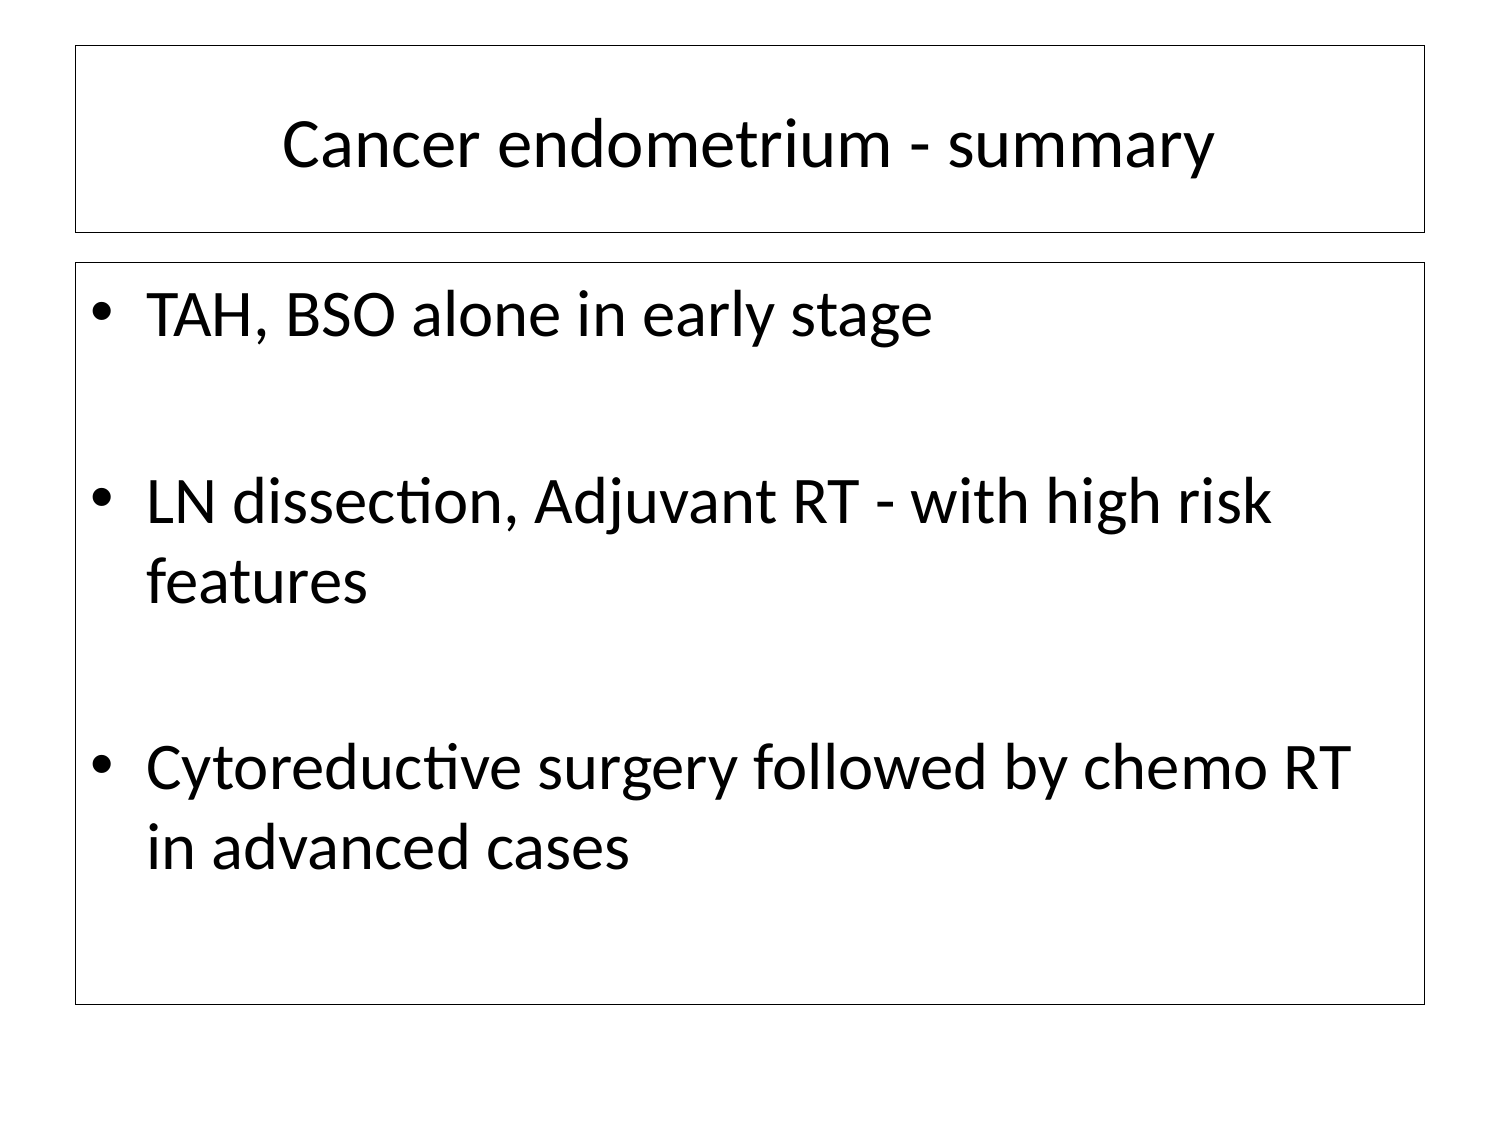

# Cancer endometrium - summary
TAH, BSO alone in early stage

LN dissection, Adjuvant RT - with high risk features

Cytoreductive surgery followed by chemo RT in advanced cases